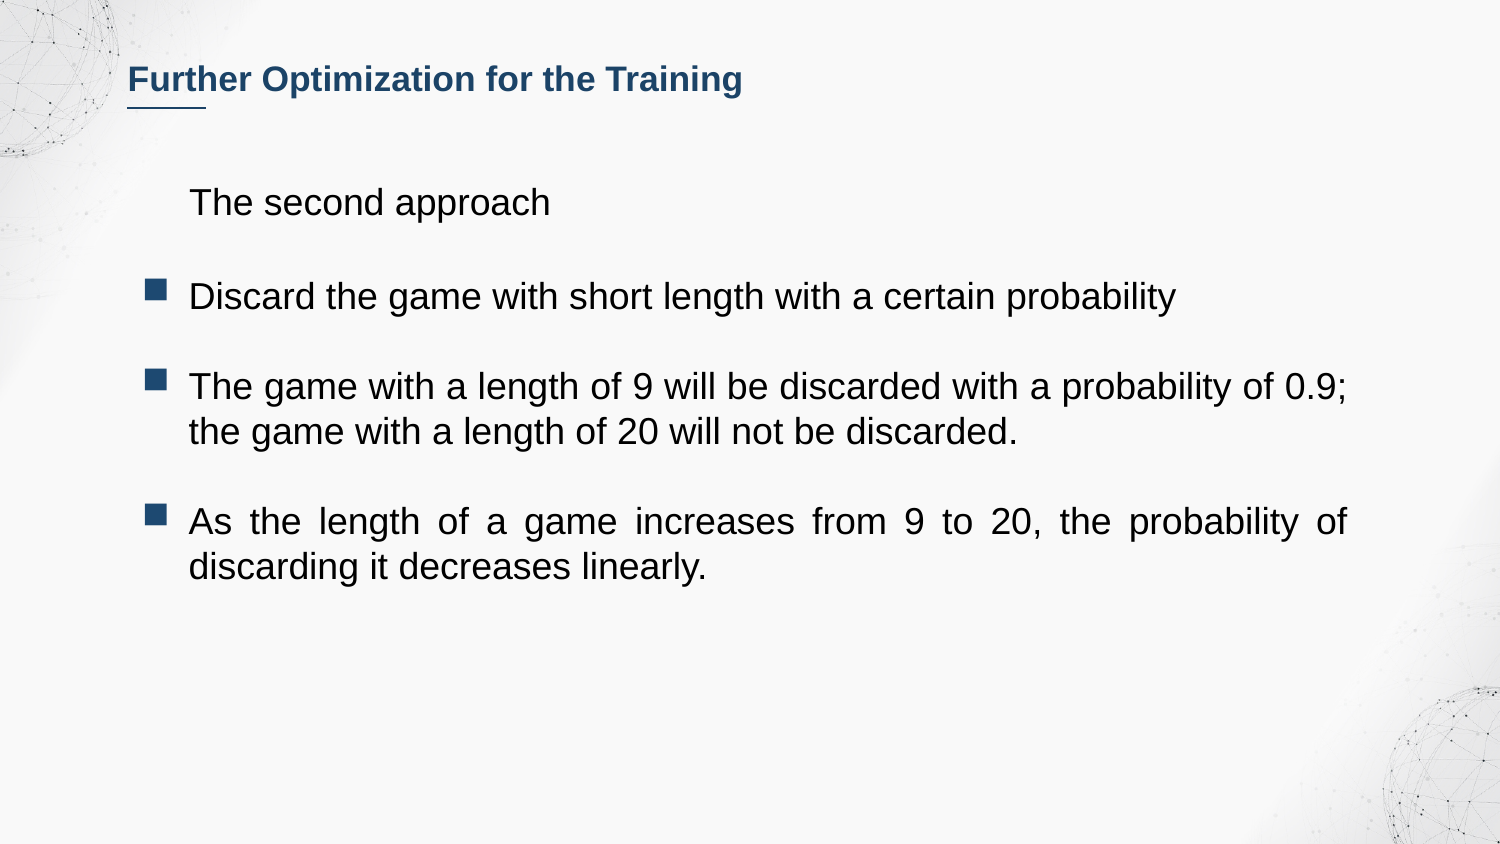

Further Optimization for the Training
The second approach
Discard the game with short length with a certain probability

The game with a length of 9 will be discarded with a probability of 0.9; the game with a length of 20 will not be discarded.

As the length of a game increases from 9 to 20, the probability of discarding it decreases linearly.